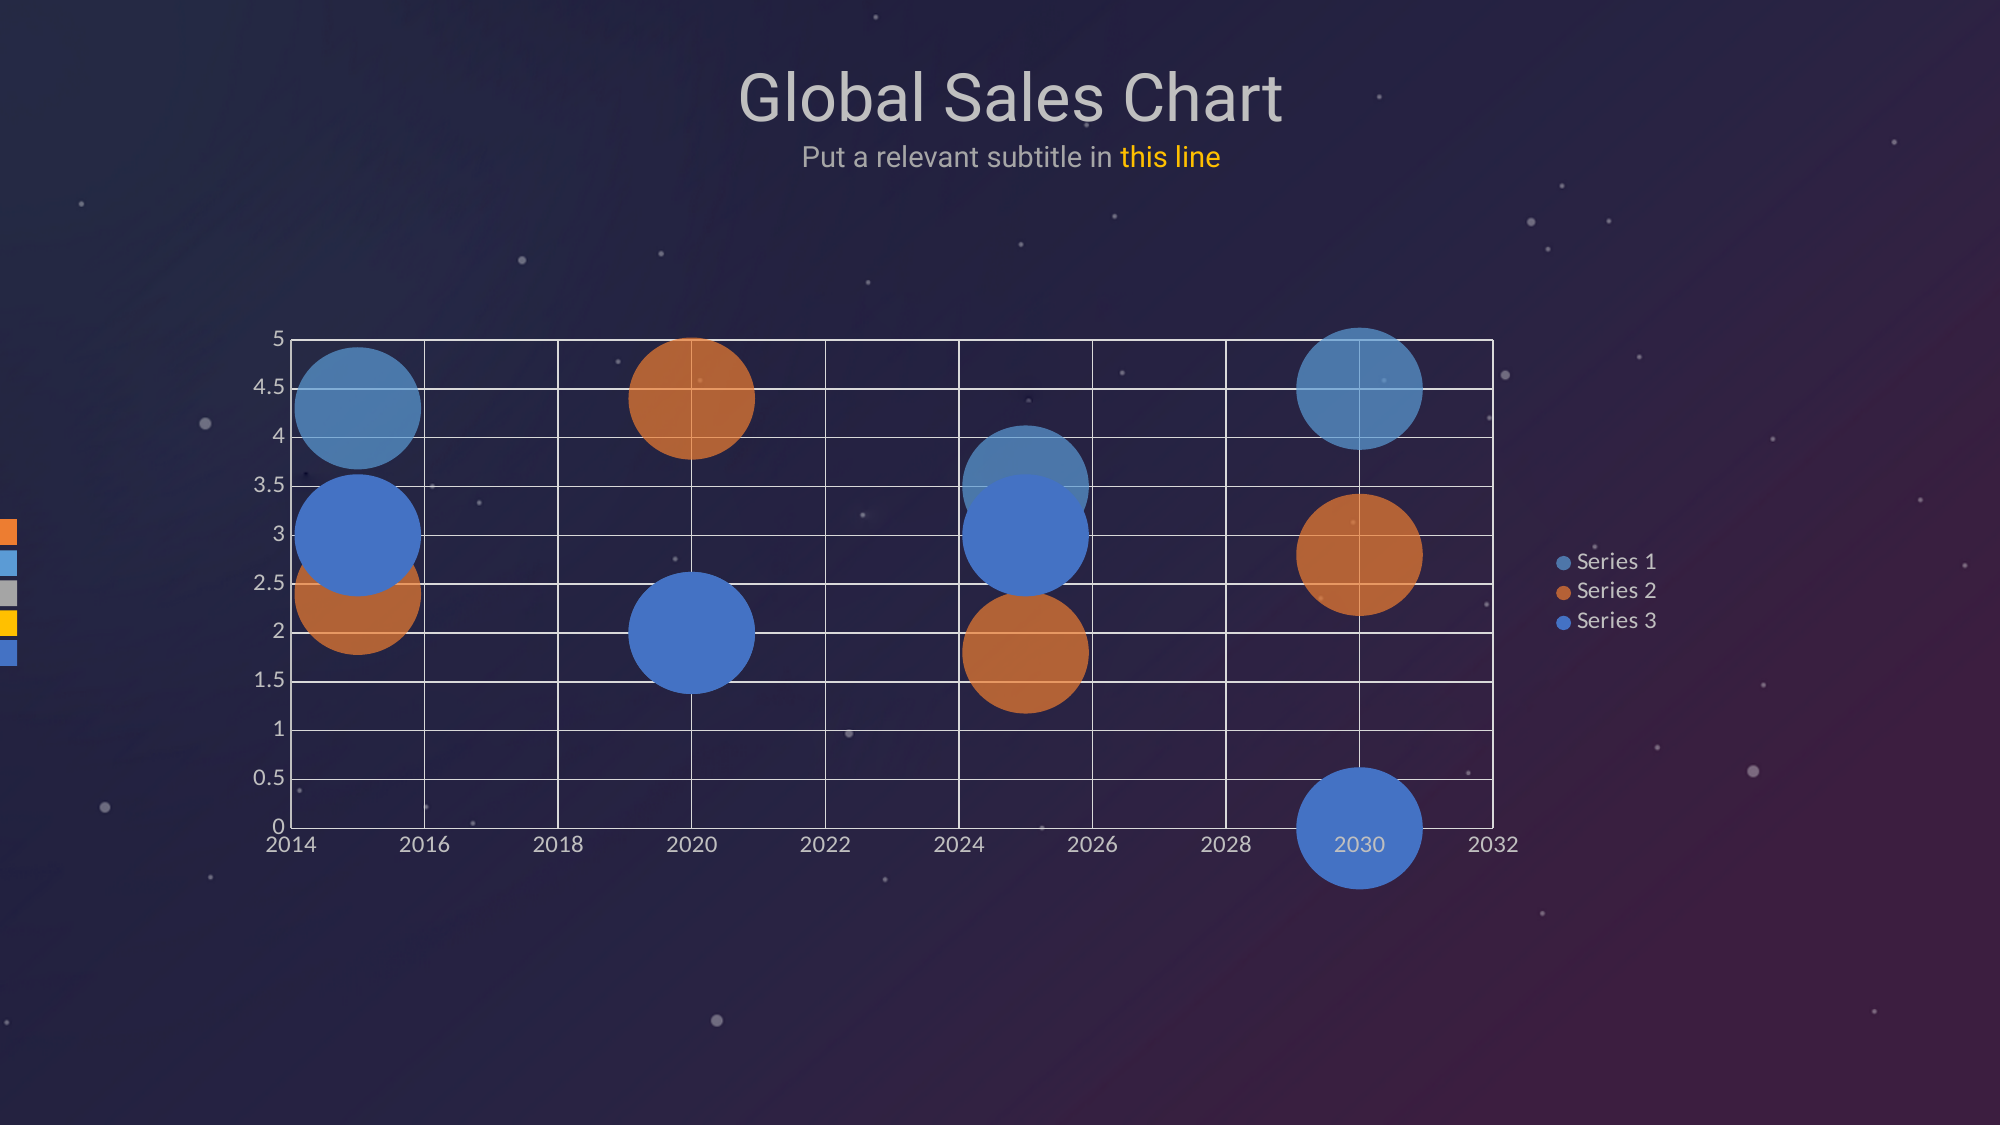

Global Sales Chart
Put a relevant subtitle in this line

### Chart

| Category | Series 1 | Series 2 | Series 3 |
|---|---|---|---|